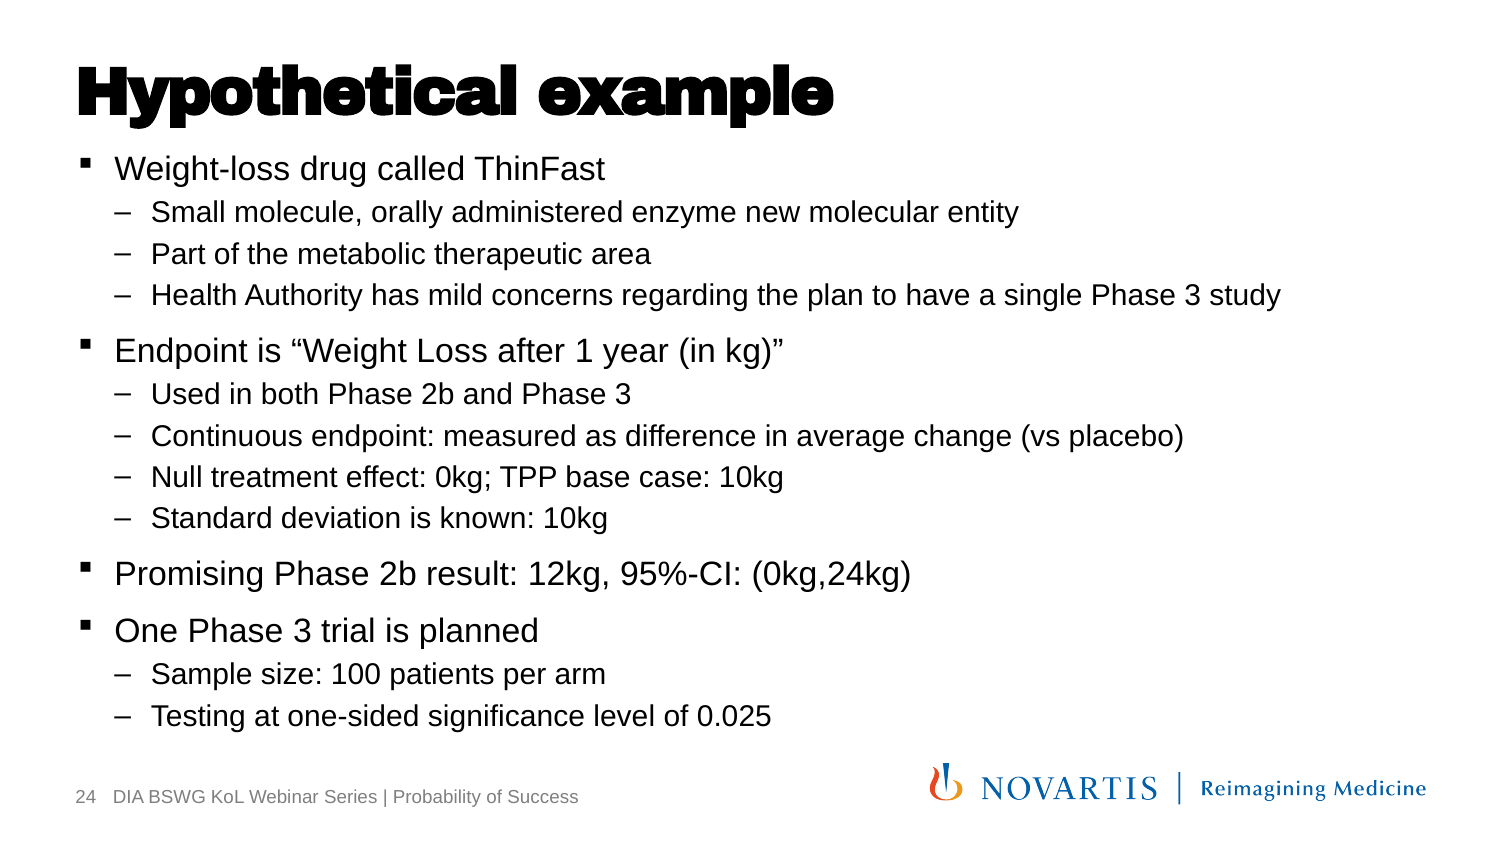

# Hypothetical example
Weight-loss drug called ThinFast
Small molecule, orally administered enzyme new molecular entity
Part of the metabolic therapeutic area
Health Authority has mild concerns regarding the plan to have a single Phase 3 study
Endpoint is “Weight Loss after 1 year (in kg)”
Used in both Phase 2b and Phase 3
Continuous endpoint: measured as difference in average change (vs placebo)
Null treatment effect: 0kg; TPP base case: 10kg
Standard deviation is known: 10kg
Promising Phase 2b result: 12kg, 95%-CI: (0kg,24kg)
One Phase 3 trial is planned
Sample size: 100 patients per arm
Testing at one-sided significance level of 0.025
24
DIA BSWG KoL Webinar Series | Probability of Success